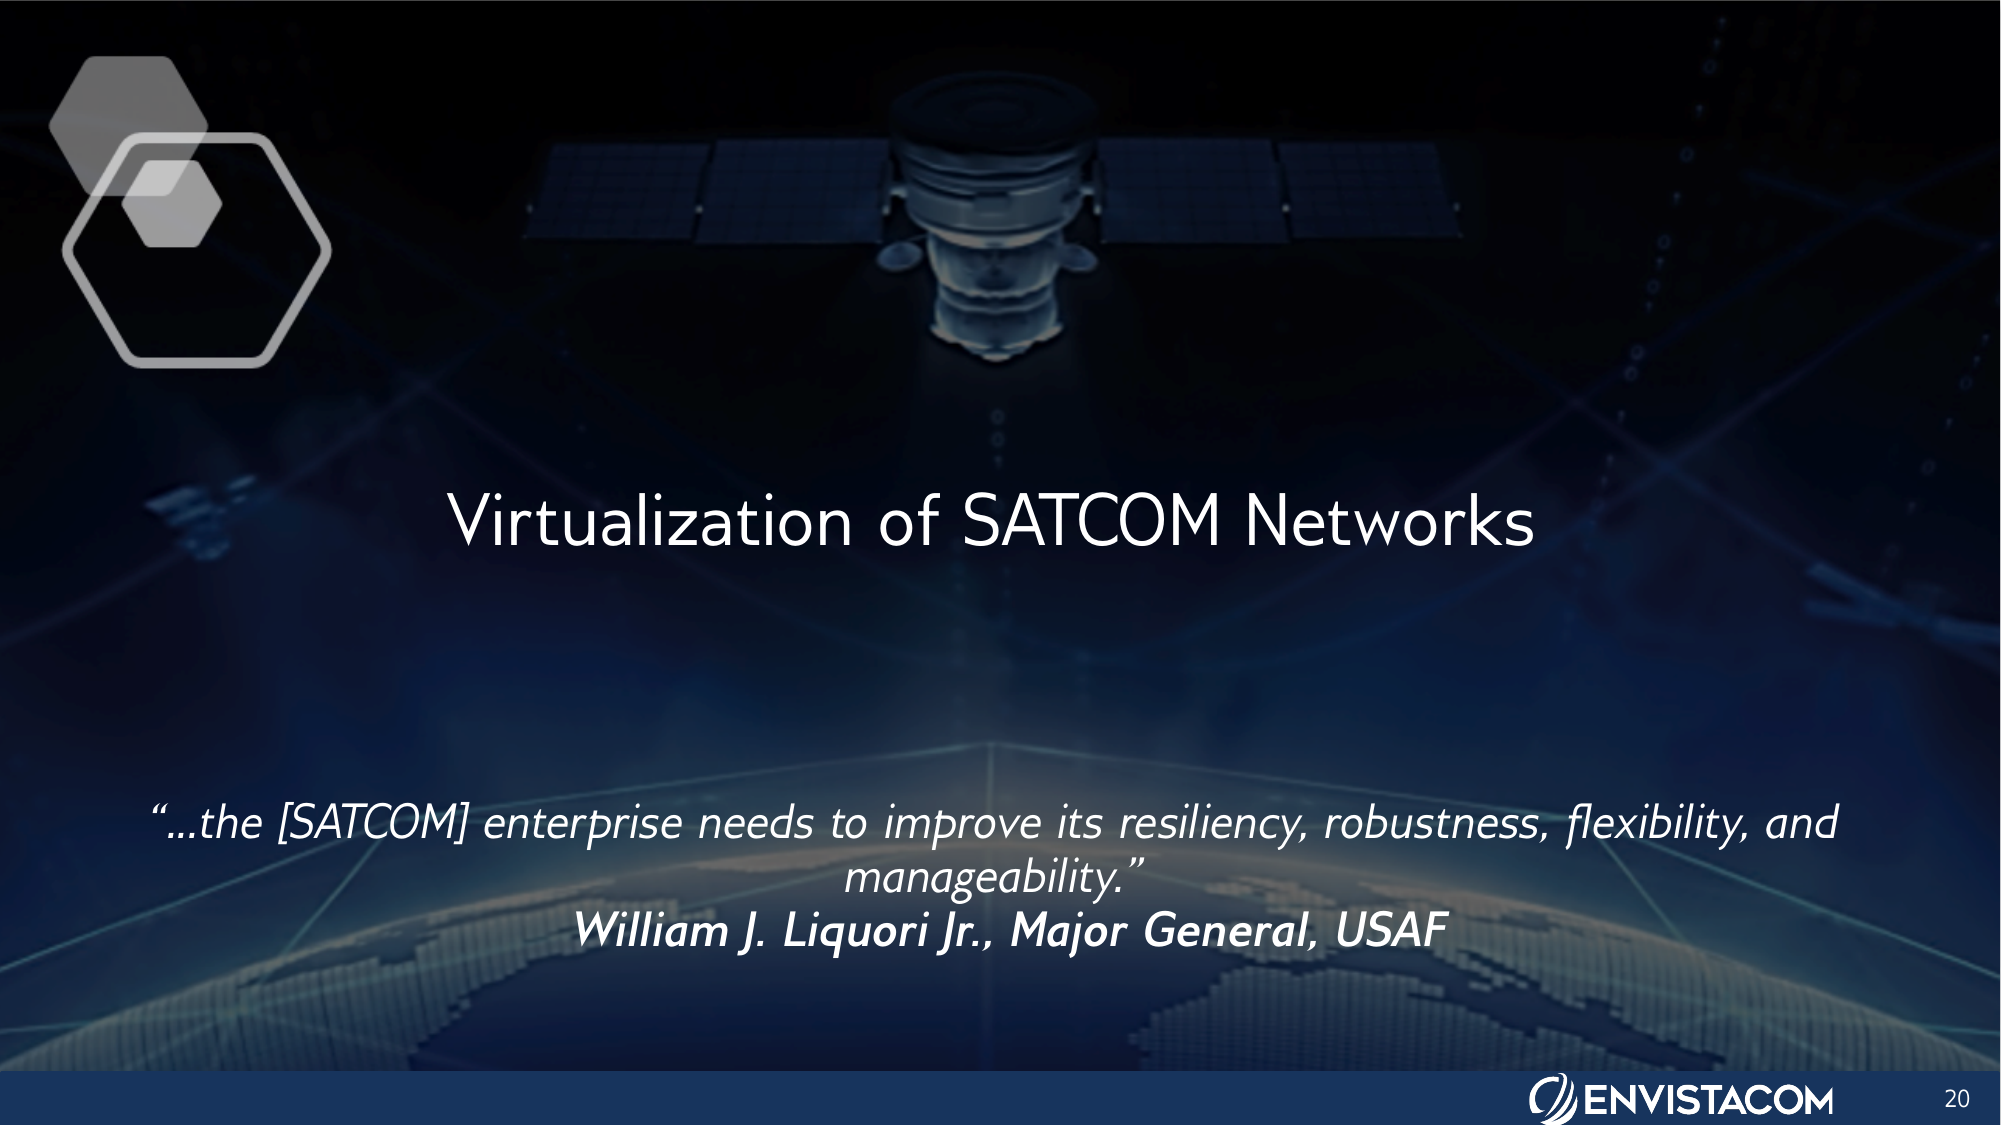

Virtualization of SATCOM Networks
“...the [SATCOM] enterprise needs to improve its resiliency, robustness, flexibility, and manageability.”
  William J. Liquori Jr., Major General, USAF

20